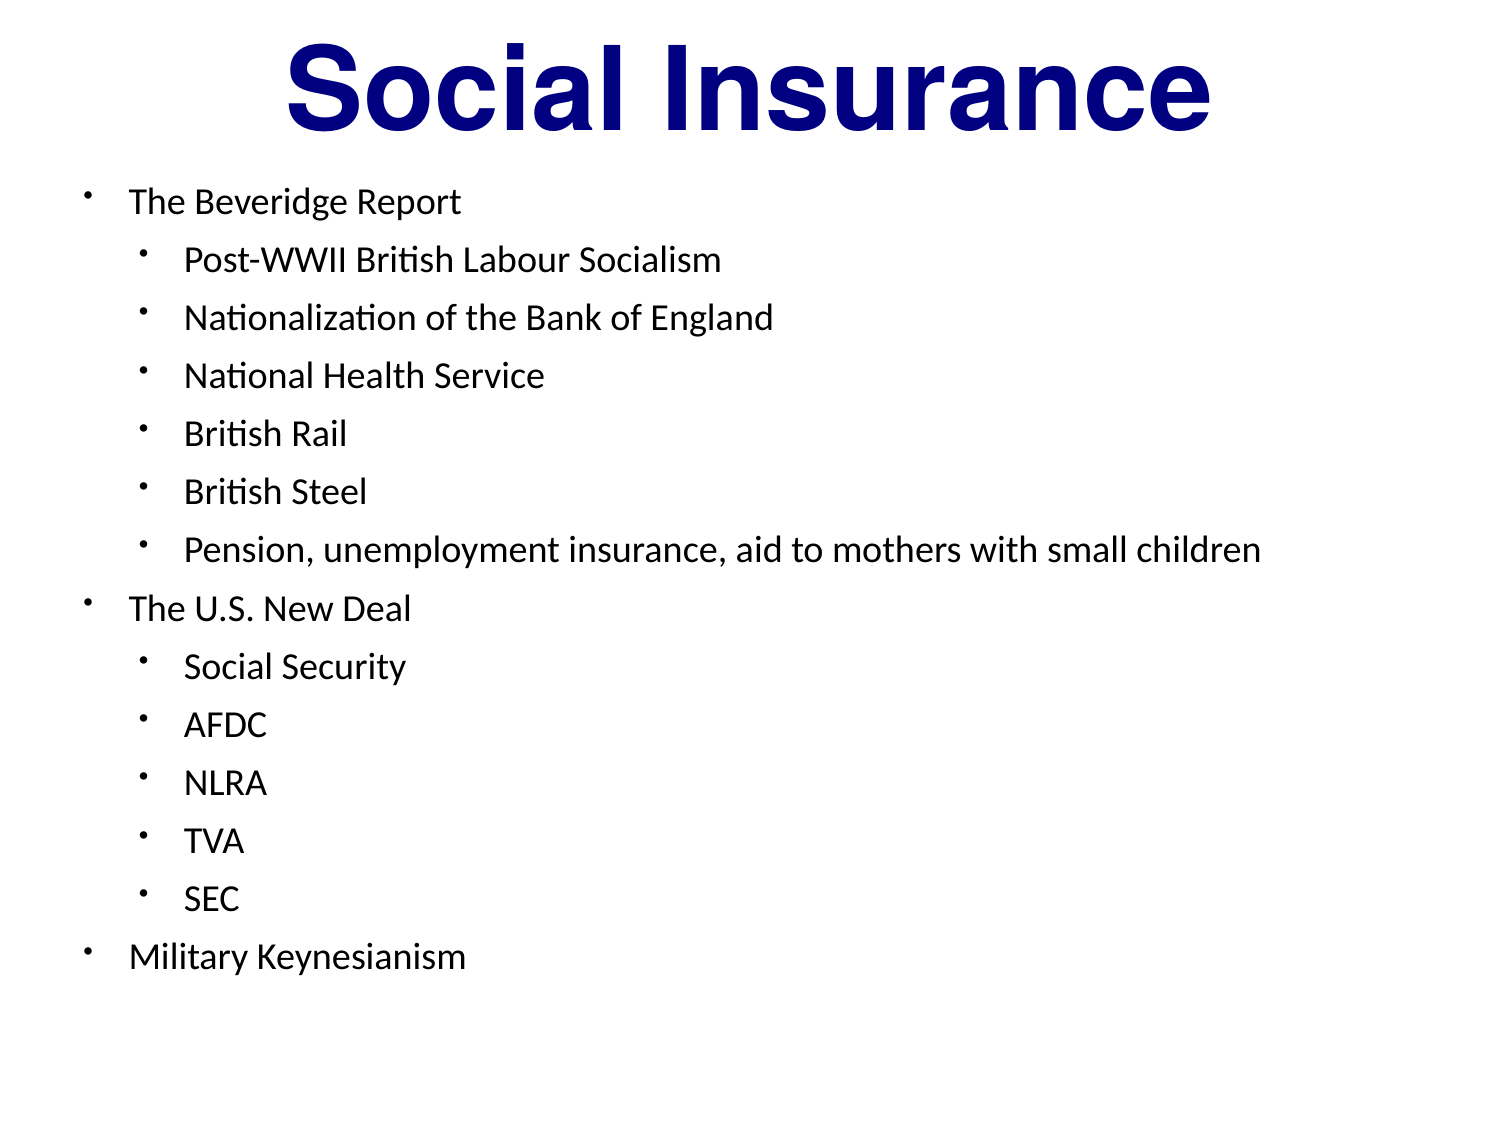

Social Insurance
The Beveridge Report
Post-WWII British Labour Socialism
Nationalization of the Bank of England
National Health Service
British Rail
British Steel
Pension, unemployment insurance, aid to mothers with small children
The U.S. New Deal
Social Security
AFDC
NLRA
TVA
SEC
Military Keynesianism